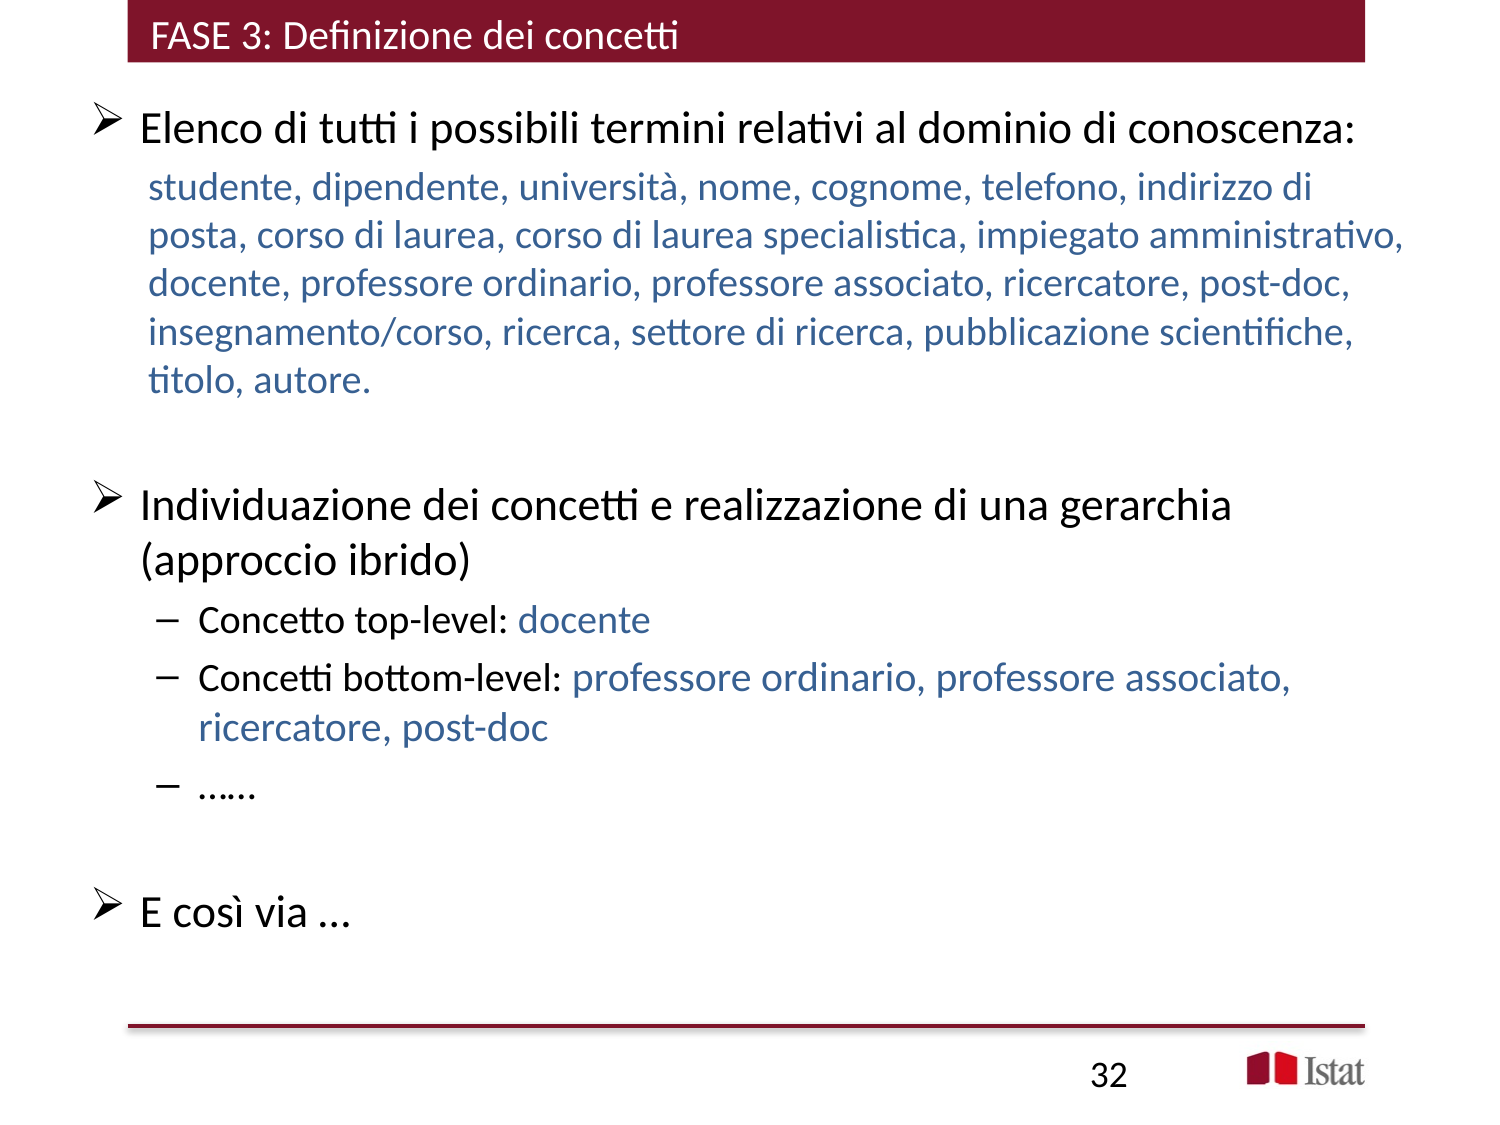

FASE 3: Definizione dei concetti
Elenco di tutti i possibili termini relativi al dominio di conoscenza:
studente, dipendente, università, nome, cognome, telefono, indirizzo di posta, corso di laurea, corso di laurea specialistica, impiegato amministrativo, docente, professore ordinario, professore associato, ricercatore, post-doc, insegnamento/corso, ricerca, settore di ricerca, pubblicazione scientifiche, titolo, autore.

Individuazione dei concetti e realizzazione di una gerarchia (approccio ibrido)
Concetto top-level: docente
Concetti bottom-level: professore ordinario, professore associato, ricercatore, post-doc
……

E così via …

32